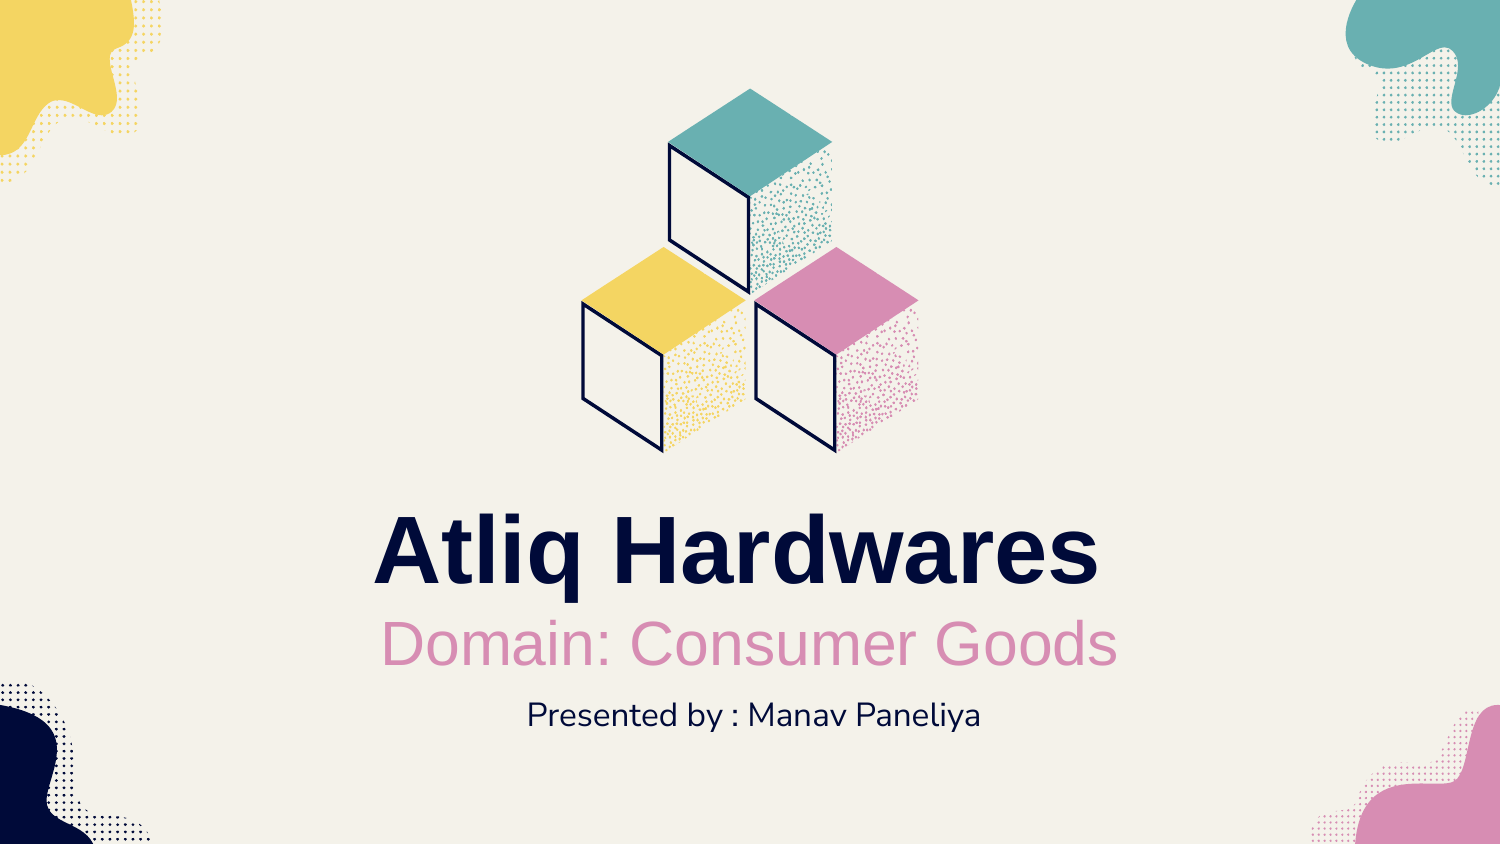

# Atliq Hardwares
Domain: Consumer Goods
Presented by : Manav Paneliya